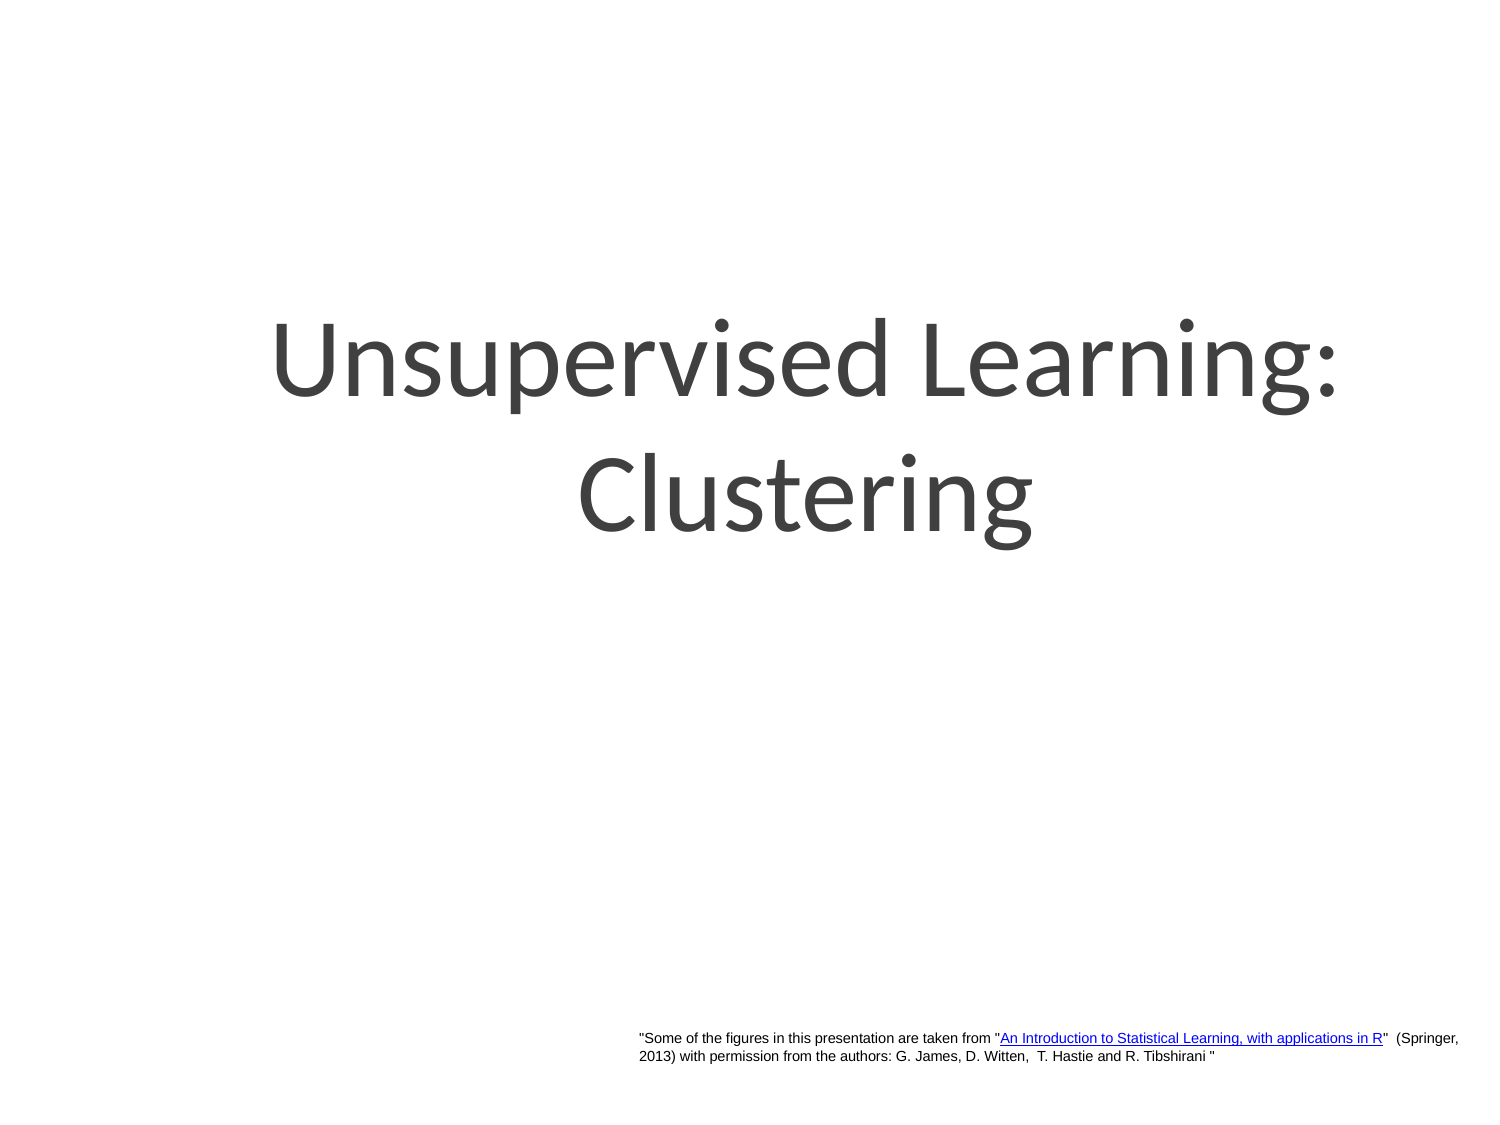

Unsupervised Learning: Clustering
"Some of the figures in this presentation are taken from "An Introduction to Statistical Learning, with applications in R"  (Springer, 2013) with permission from the authors: G. James, D. Witten,  T. Hastie and R. Tibshirani "